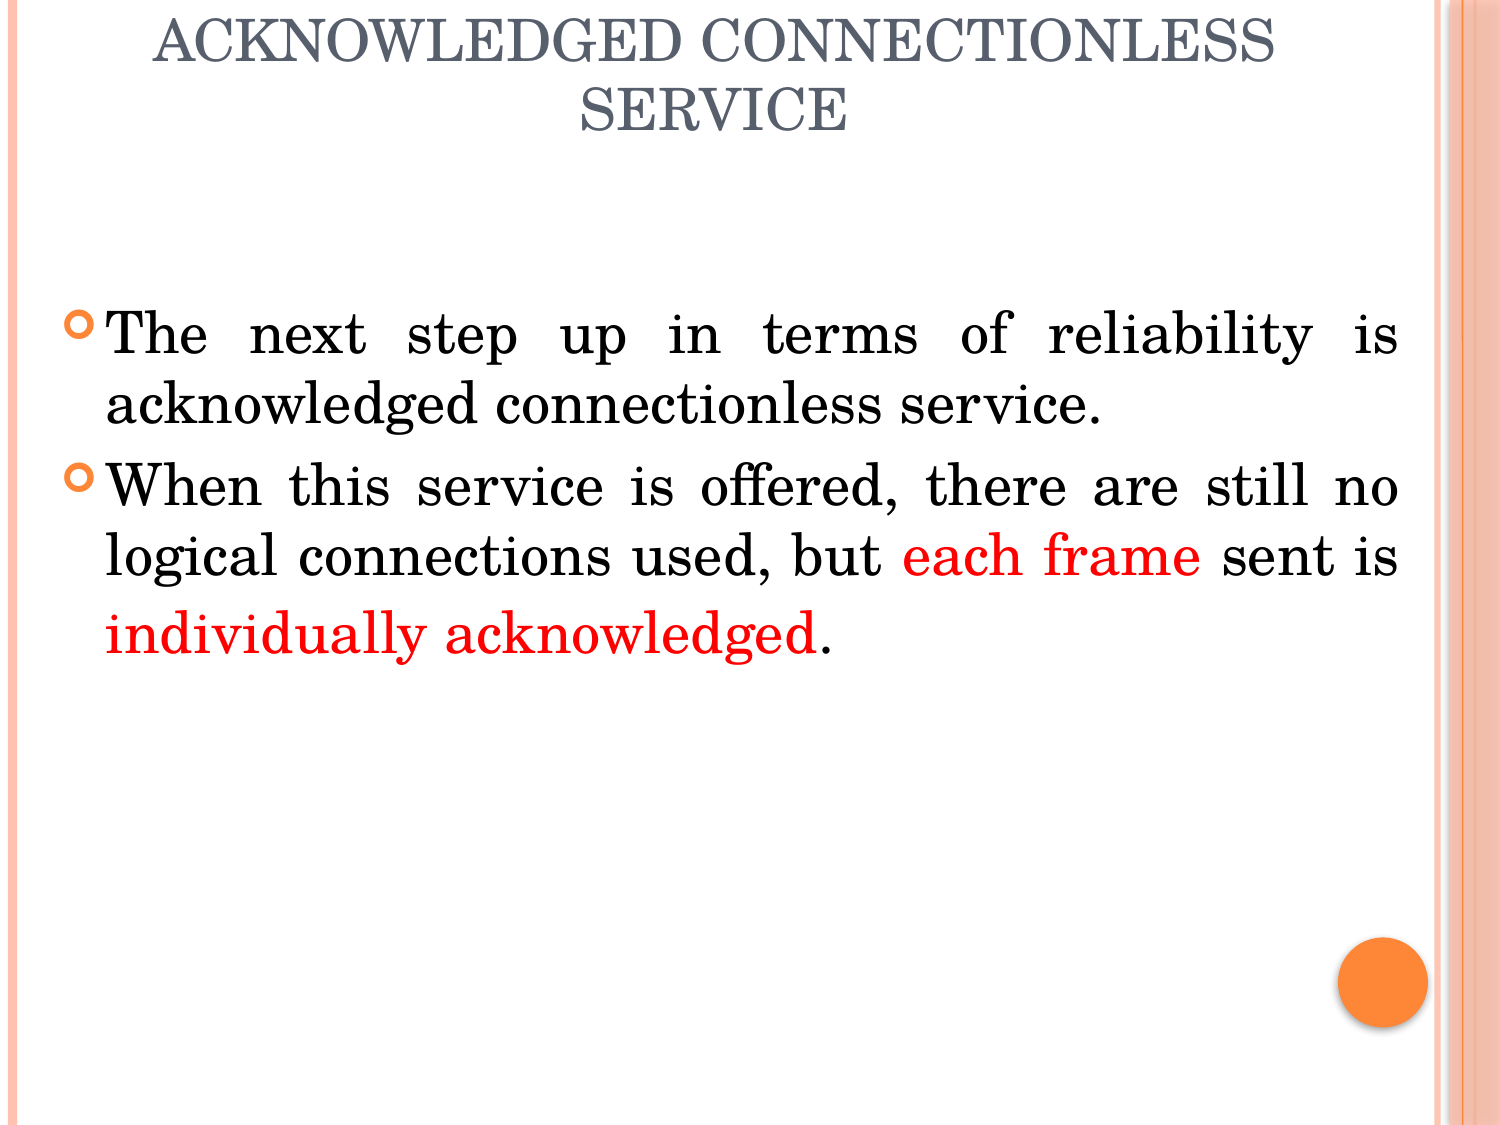

# Acknowledged connectionless service
The next step up in terms of reliability is acknowledged connectionless service.
When this service is offered, there are still no logical connections used, but each frame sent is individually acknowledged.